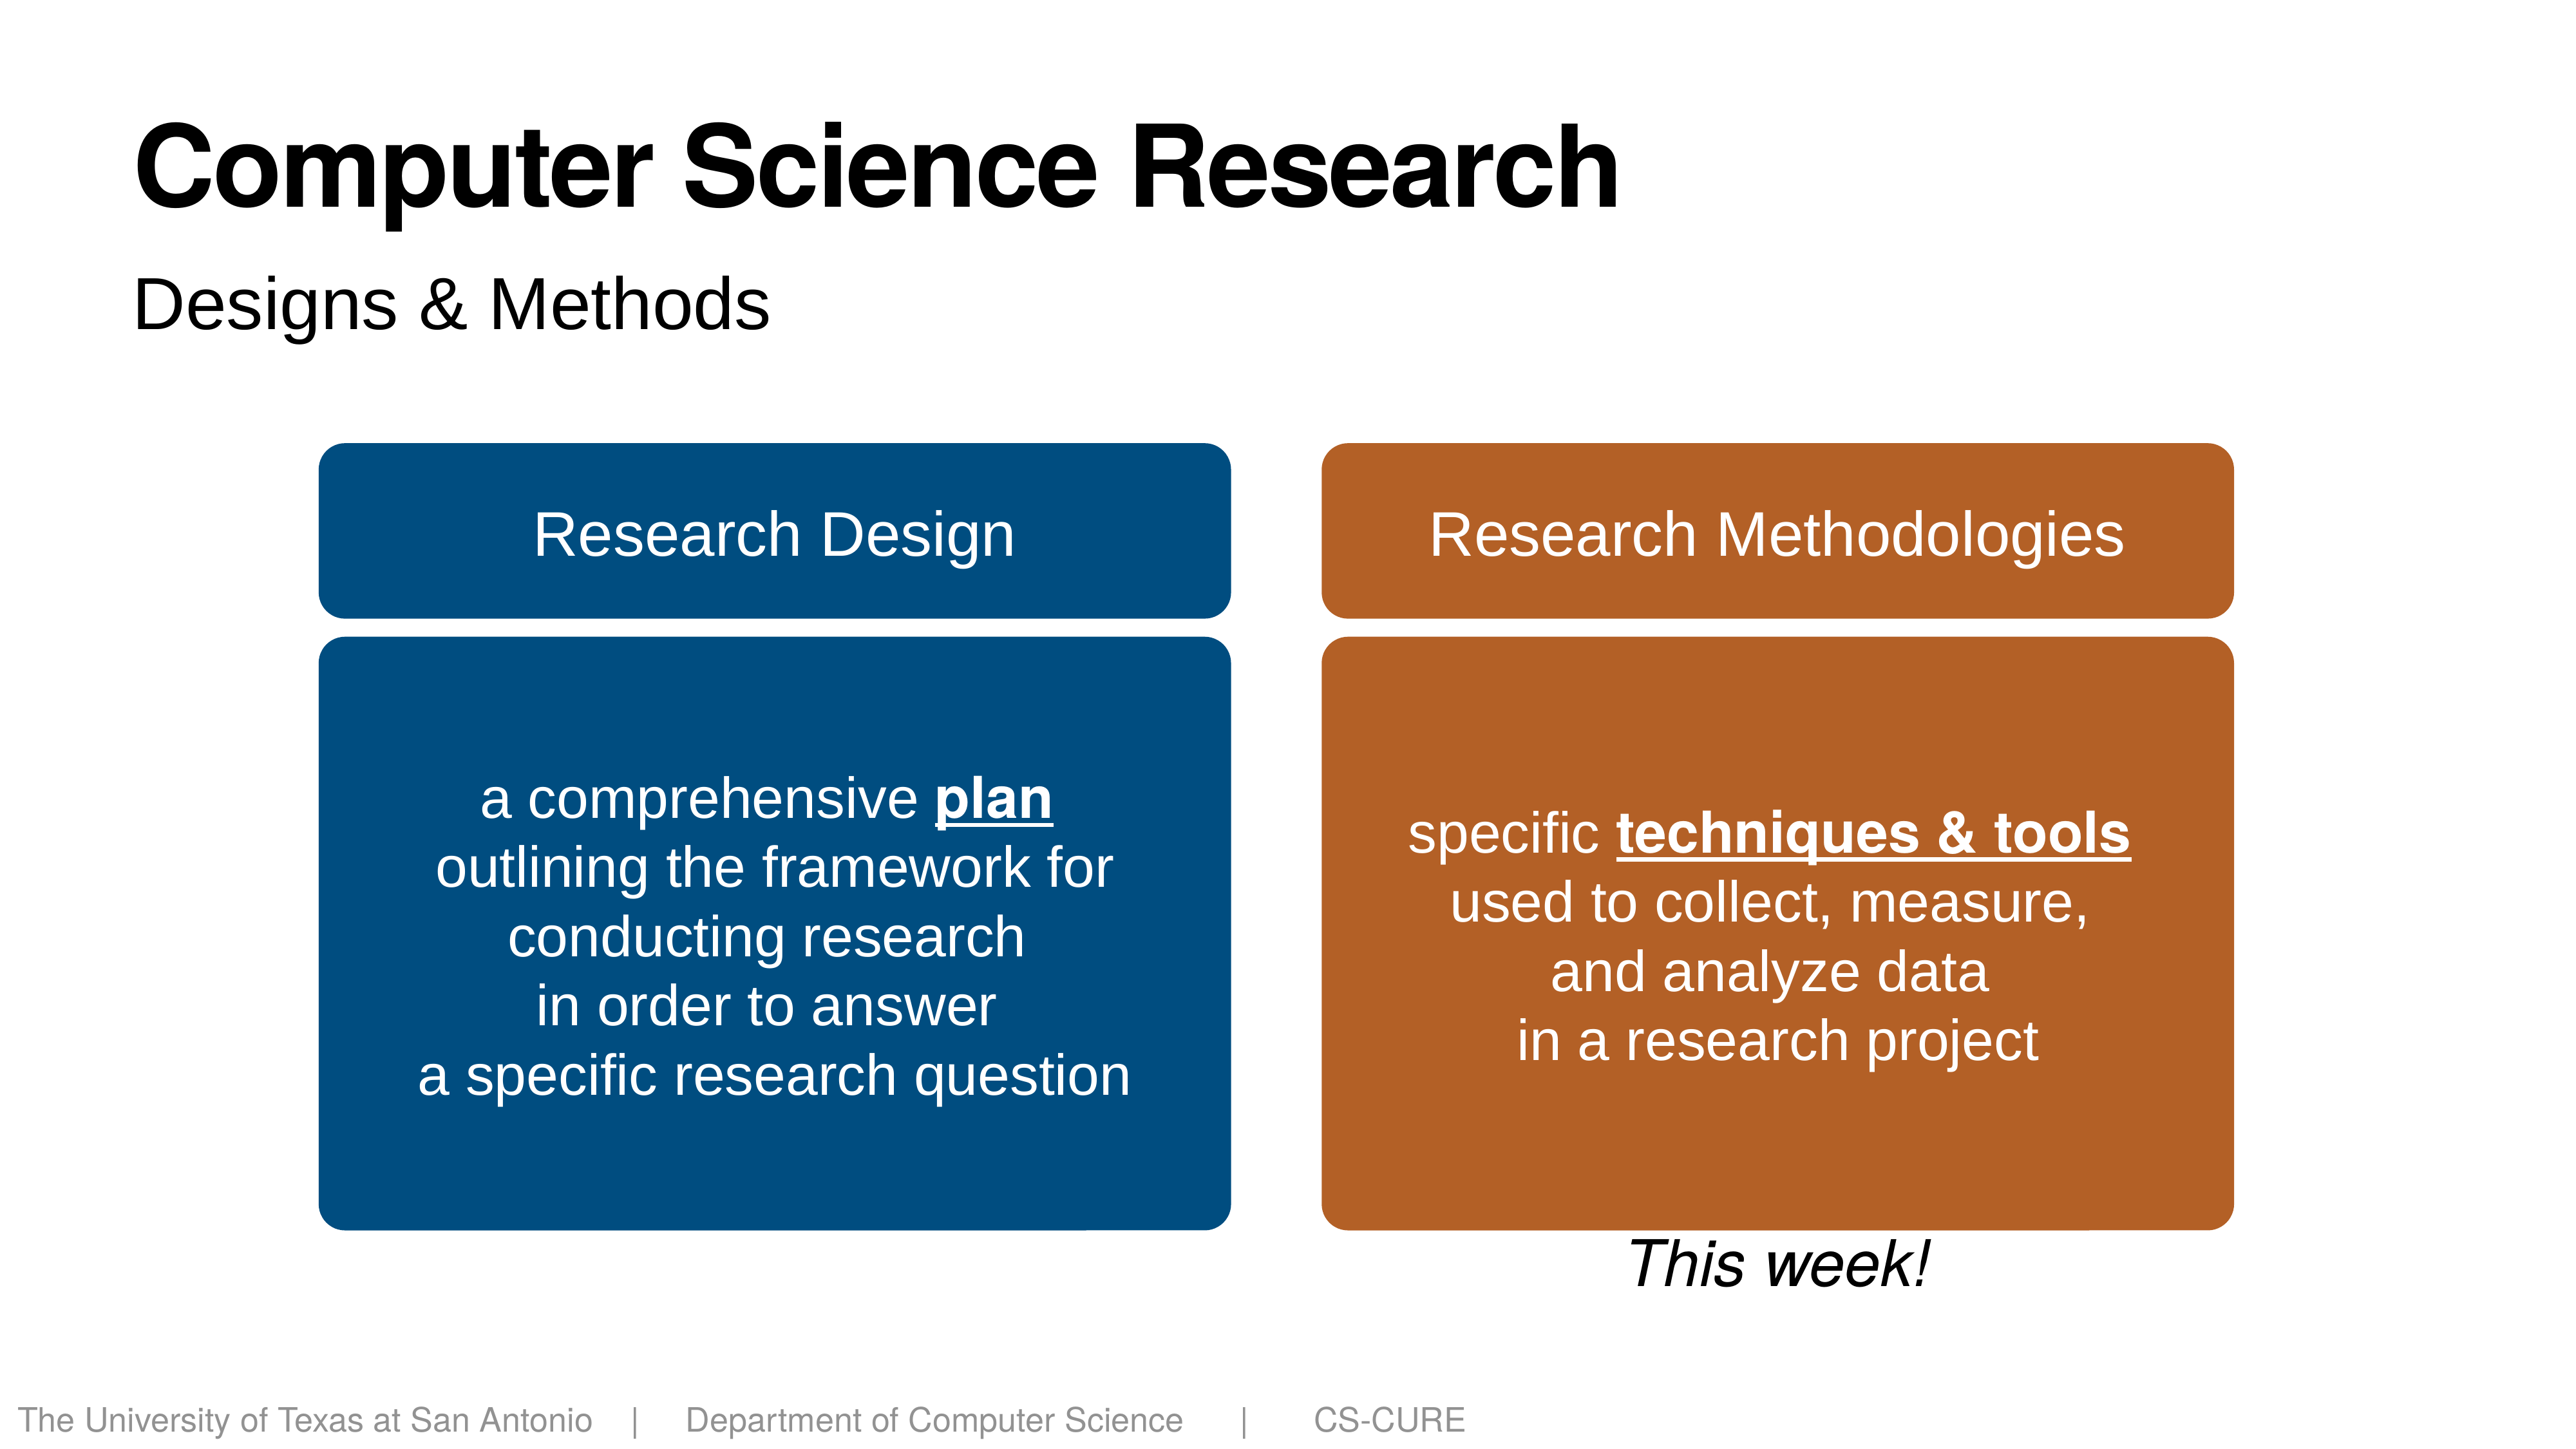

# Computer Science Research
Designs & Methods
Research Design
Research Methodologies
a comprehensive plan
outlining the framework for conducting research
in order to answer
a specific research question
specific techniques & tools
used to collect, measure,
and analyze data
in a research project
This week!
6